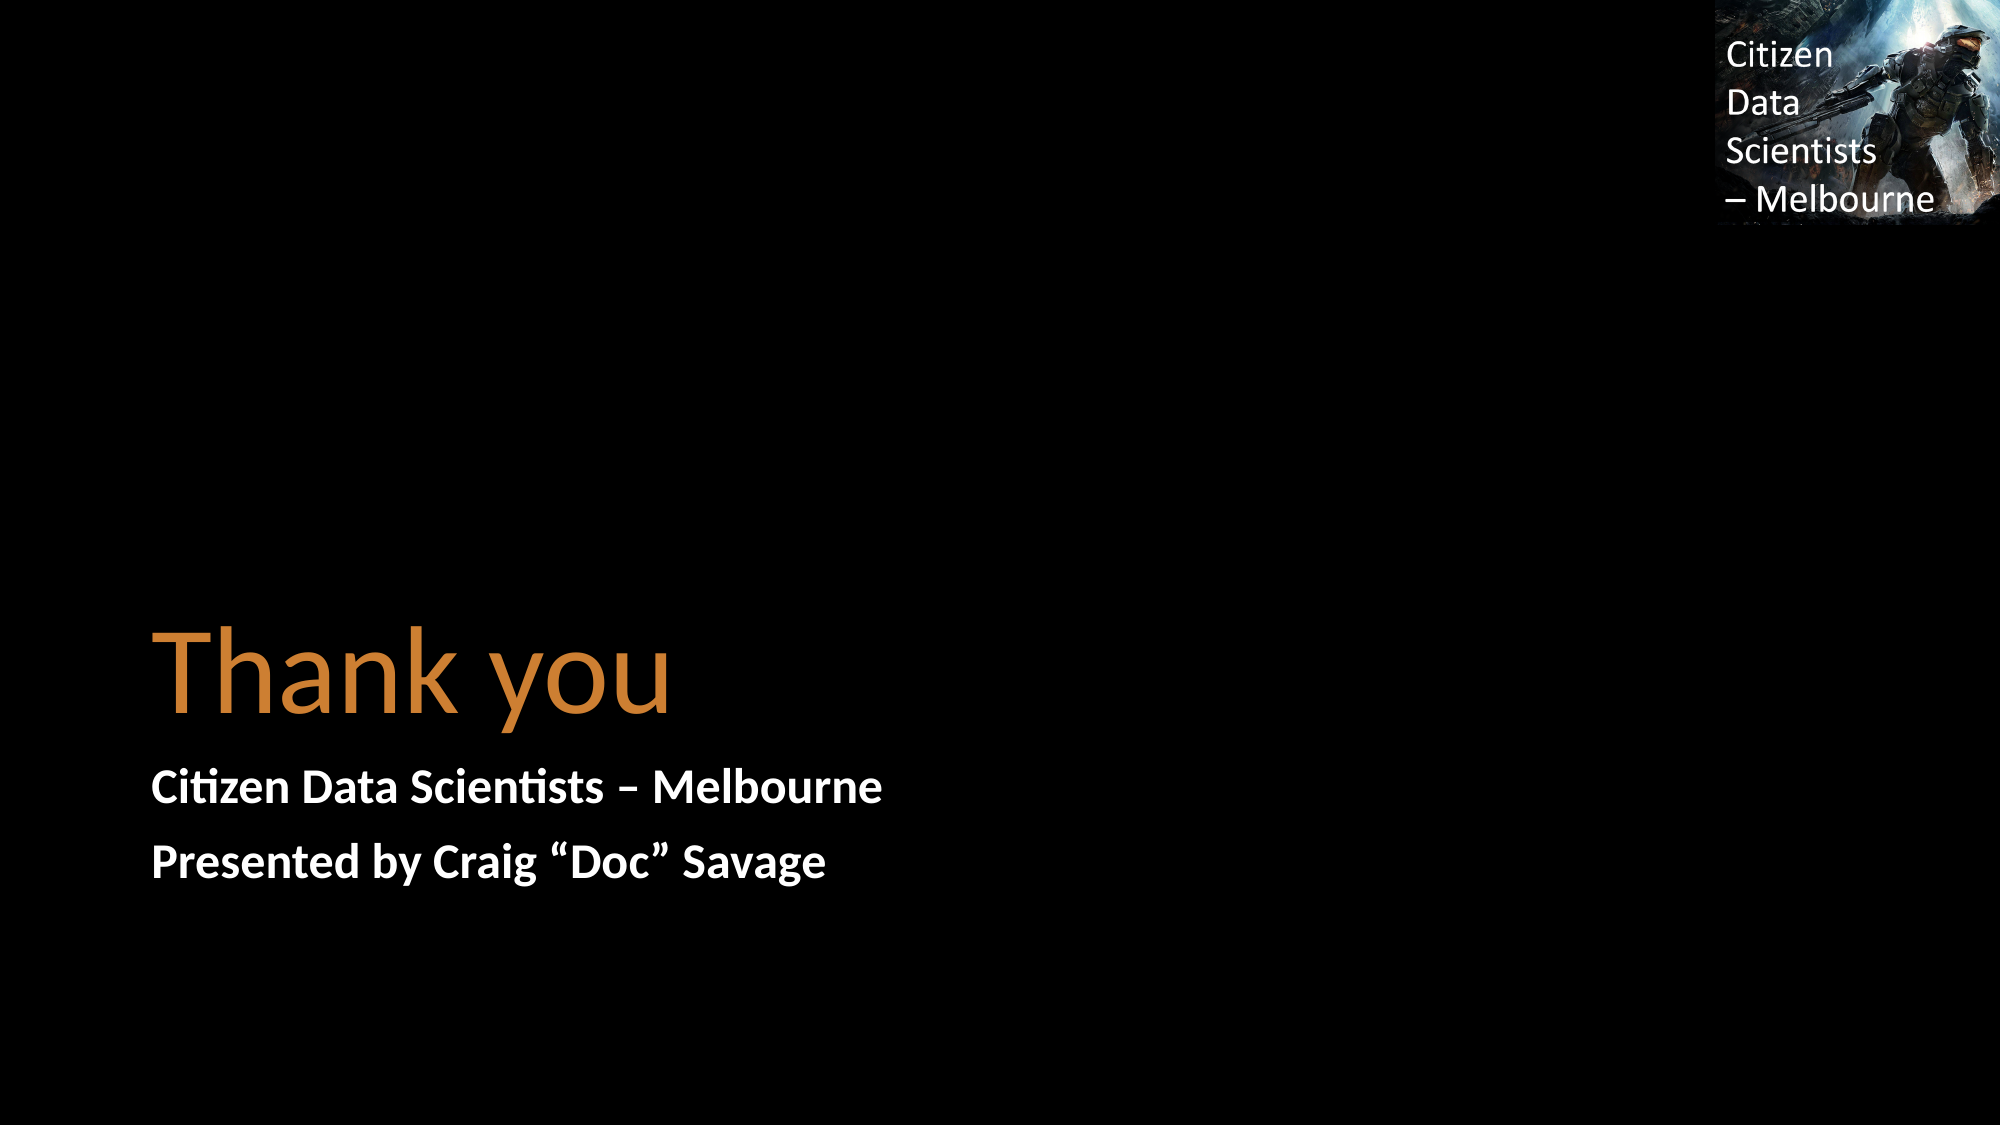

# Thank you
Citizen Data Scientists – Melbourne
Presented by Craig “Doc” Savage